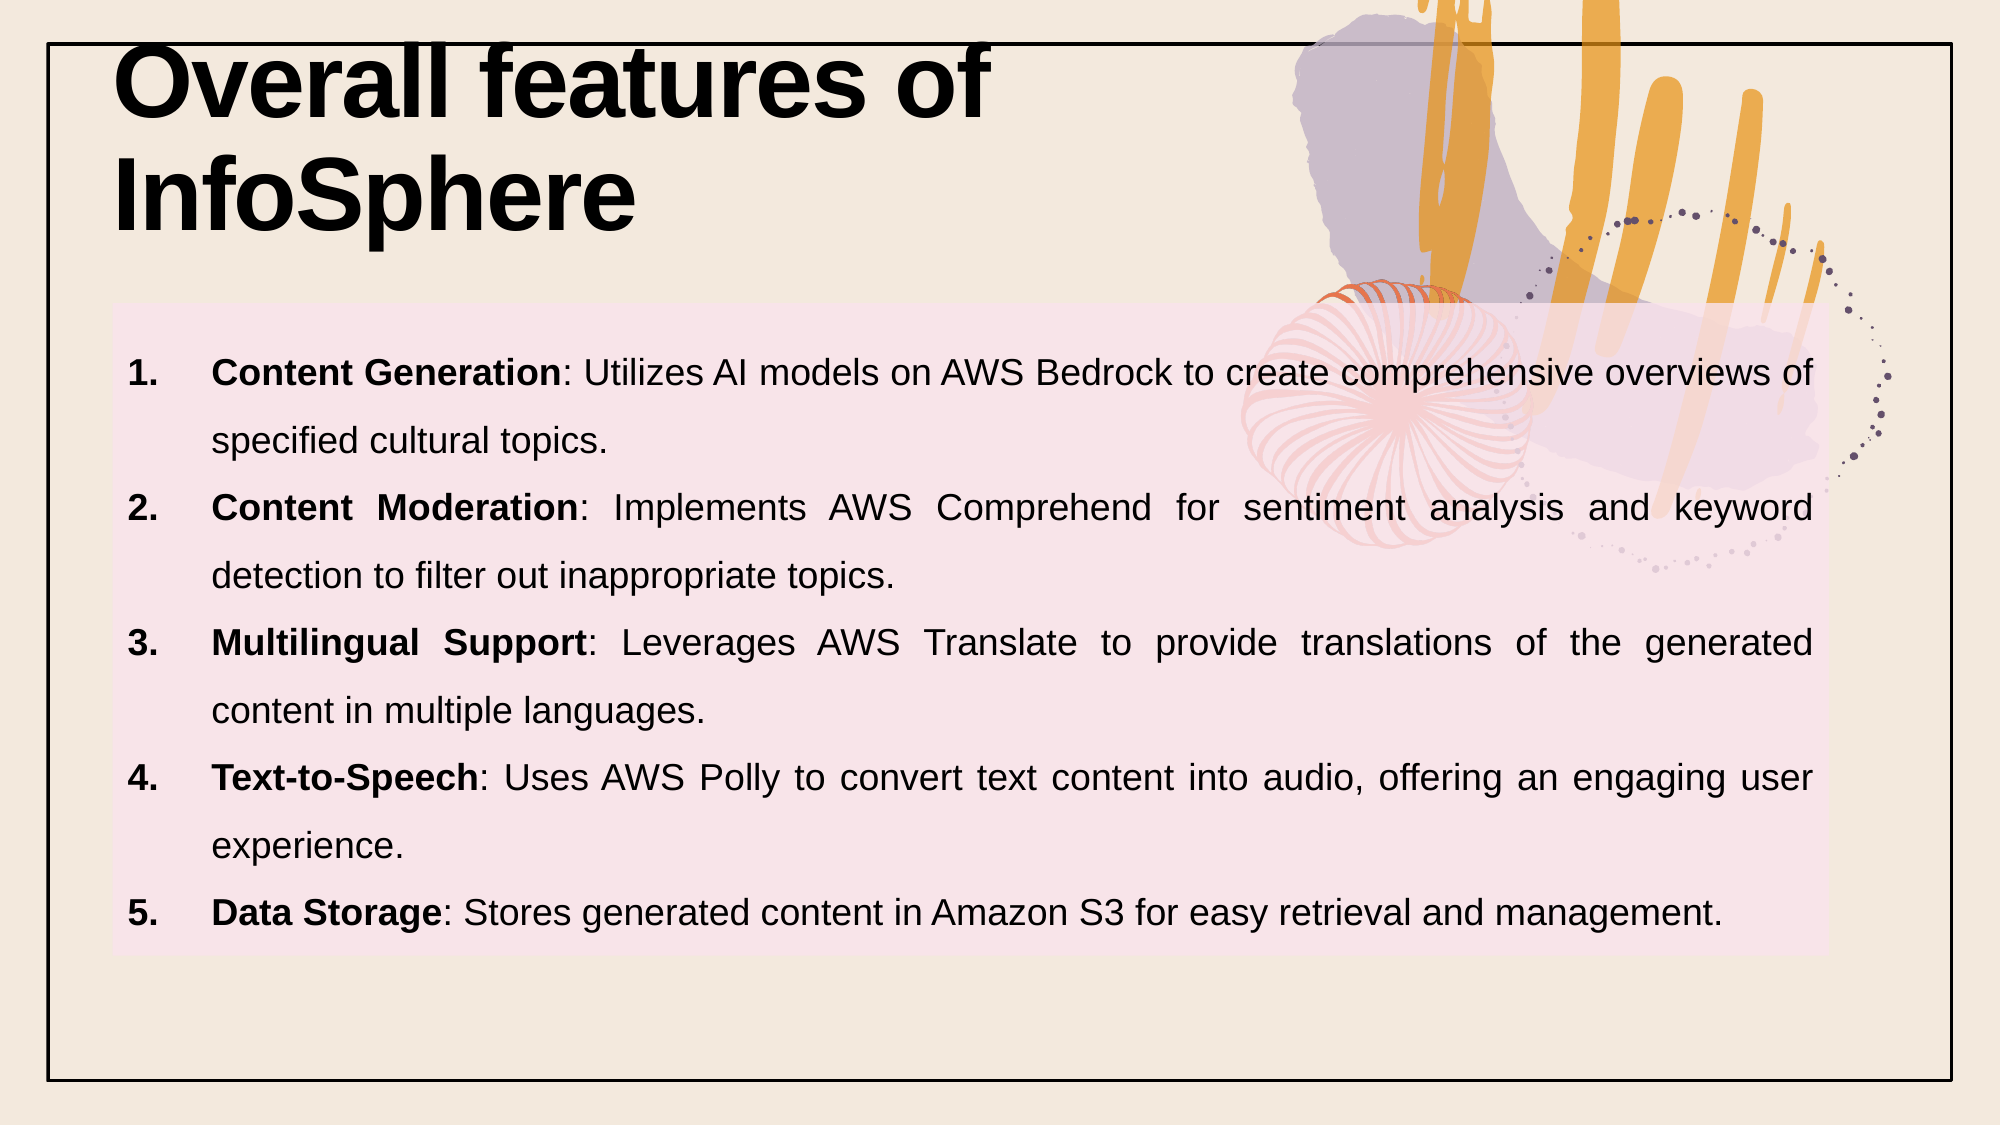

# Overall features of InfoSphere
Content Generation: Utilizes AI models on AWS Bedrock to create comprehensive overviews of specified cultural topics.
Content Moderation: Implements AWS Comprehend for sentiment analysis and keyword detection to filter out inappropriate topics.
Multilingual Support: Leverages AWS Translate to provide translations of the generated content in multiple languages.
Text-to-Speech: Uses AWS Polly to convert text content into audio, offering an engaging user experience.
Data Storage: Stores generated content in Amazon S3 for easy retrieval and management.